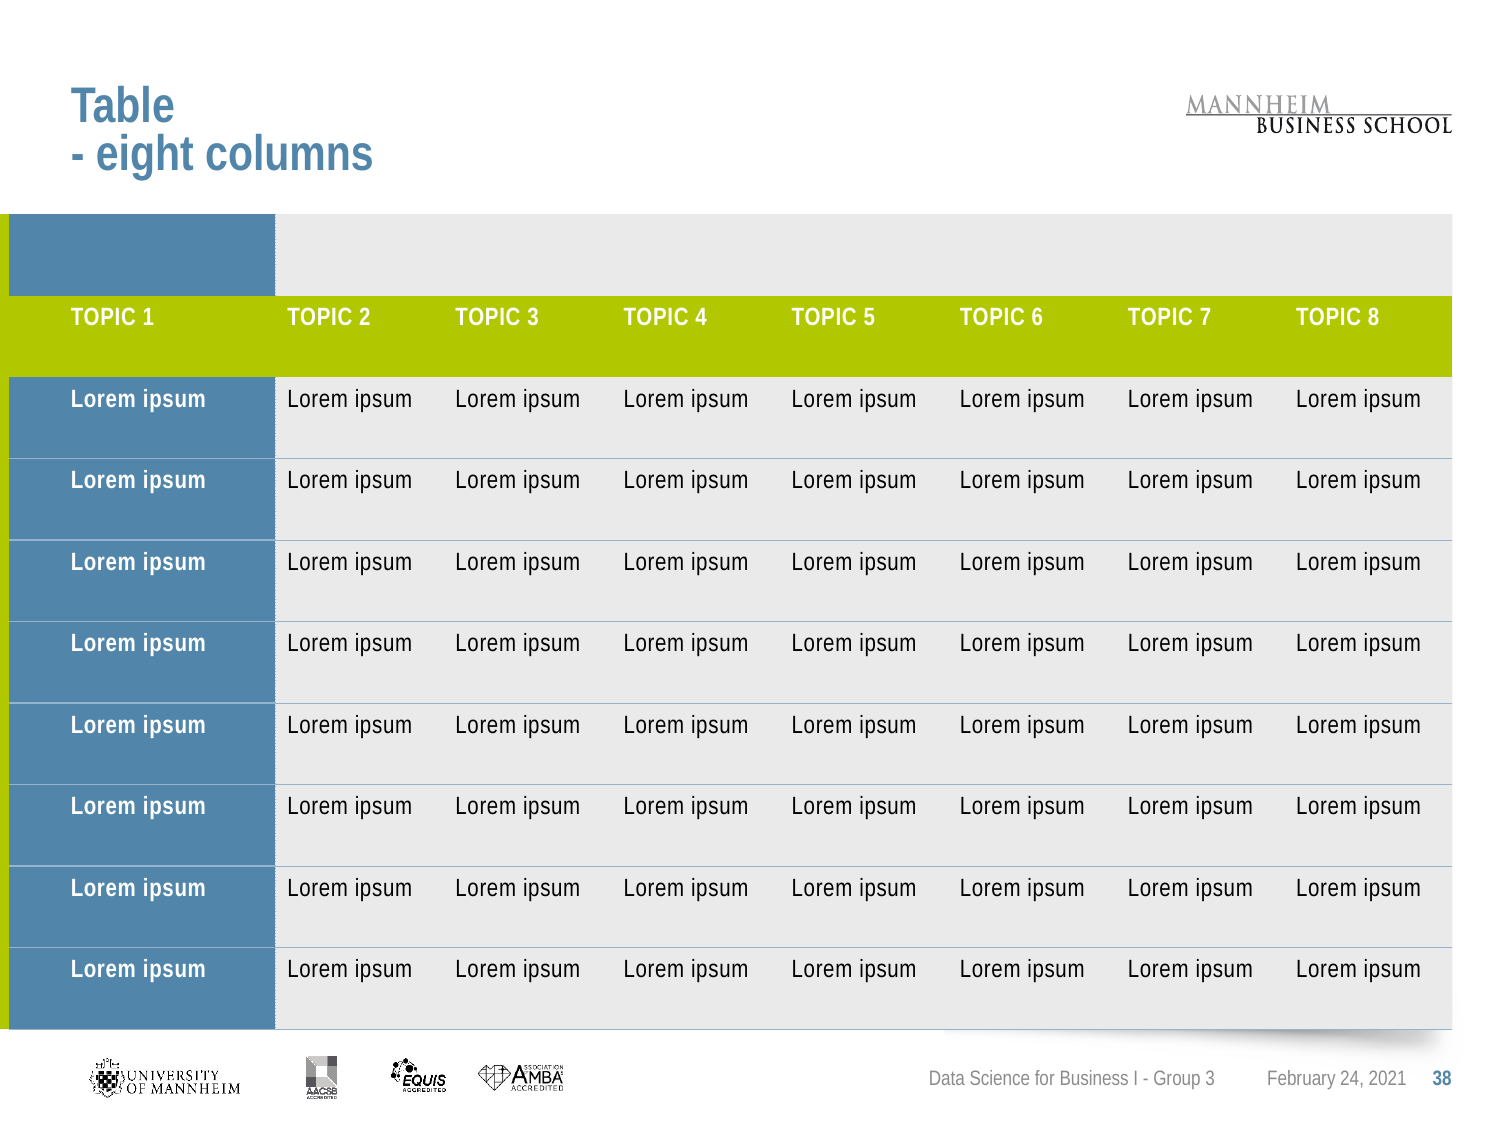

# Table - eight columns
|  |  |  |  |  |  |  |  |  |
| --- | --- | --- | --- | --- | --- | --- | --- | --- |
|  | TOPIC 1 | TOPIC 2 | TOPIC 3 | TOPIC 4 | TOPIC 5 | TOPIC 6 | TOPIC 7 | TOPIC 8 |
|  | Lorem ipsum | Lorem ipsum | Lorem ipsum | Lorem ipsum | Lorem ipsum | Lorem ipsum | Lorem ipsum | Lorem ipsum |
|  | Lorem ipsum | Lorem ipsum | Lorem ipsum | Lorem ipsum | Lorem ipsum | Lorem ipsum | Lorem ipsum | Lorem ipsum |
|  | Lorem ipsum | Lorem ipsum | Lorem ipsum | Lorem ipsum | Lorem ipsum | Lorem ipsum | Lorem ipsum | Lorem ipsum |
|  | Lorem ipsum | Lorem ipsum | Lorem ipsum | Lorem ipsum | Lorem ipsum | Lorem ipsum | Lorem ipsum | Lorem ipsum |
|  | Lorem ipsum | Lorem ipsum | Lorem ipsum | Lorem ipsum | Lorem ipsum | Lorem ipsum | Lorem ipsum | Lorem ipsum |
|  | Lorem ipsum | Lorem ipsum | Lorem ipsum | Lorem ipsum | Lorem ipsum | Lorem ipsum | Lorem ipsum | Lorem ipsum |
|  | Lorem ipsum | Lorem ipsum | Lorem ipsum | Lorem ipsum | Lorem ipsum | Lorem ipsum | Lorem ipsum | Lorem ipsum |
|  | Lorem ipsum | Lorem ipsum | Lorem ipsum | Lorem ipsum | Lorem ipsum | Lorem ipsum | Lorem ipsum | Lorem ipsum |
Data Science for Business I - Group 3
February 24, 2021
38